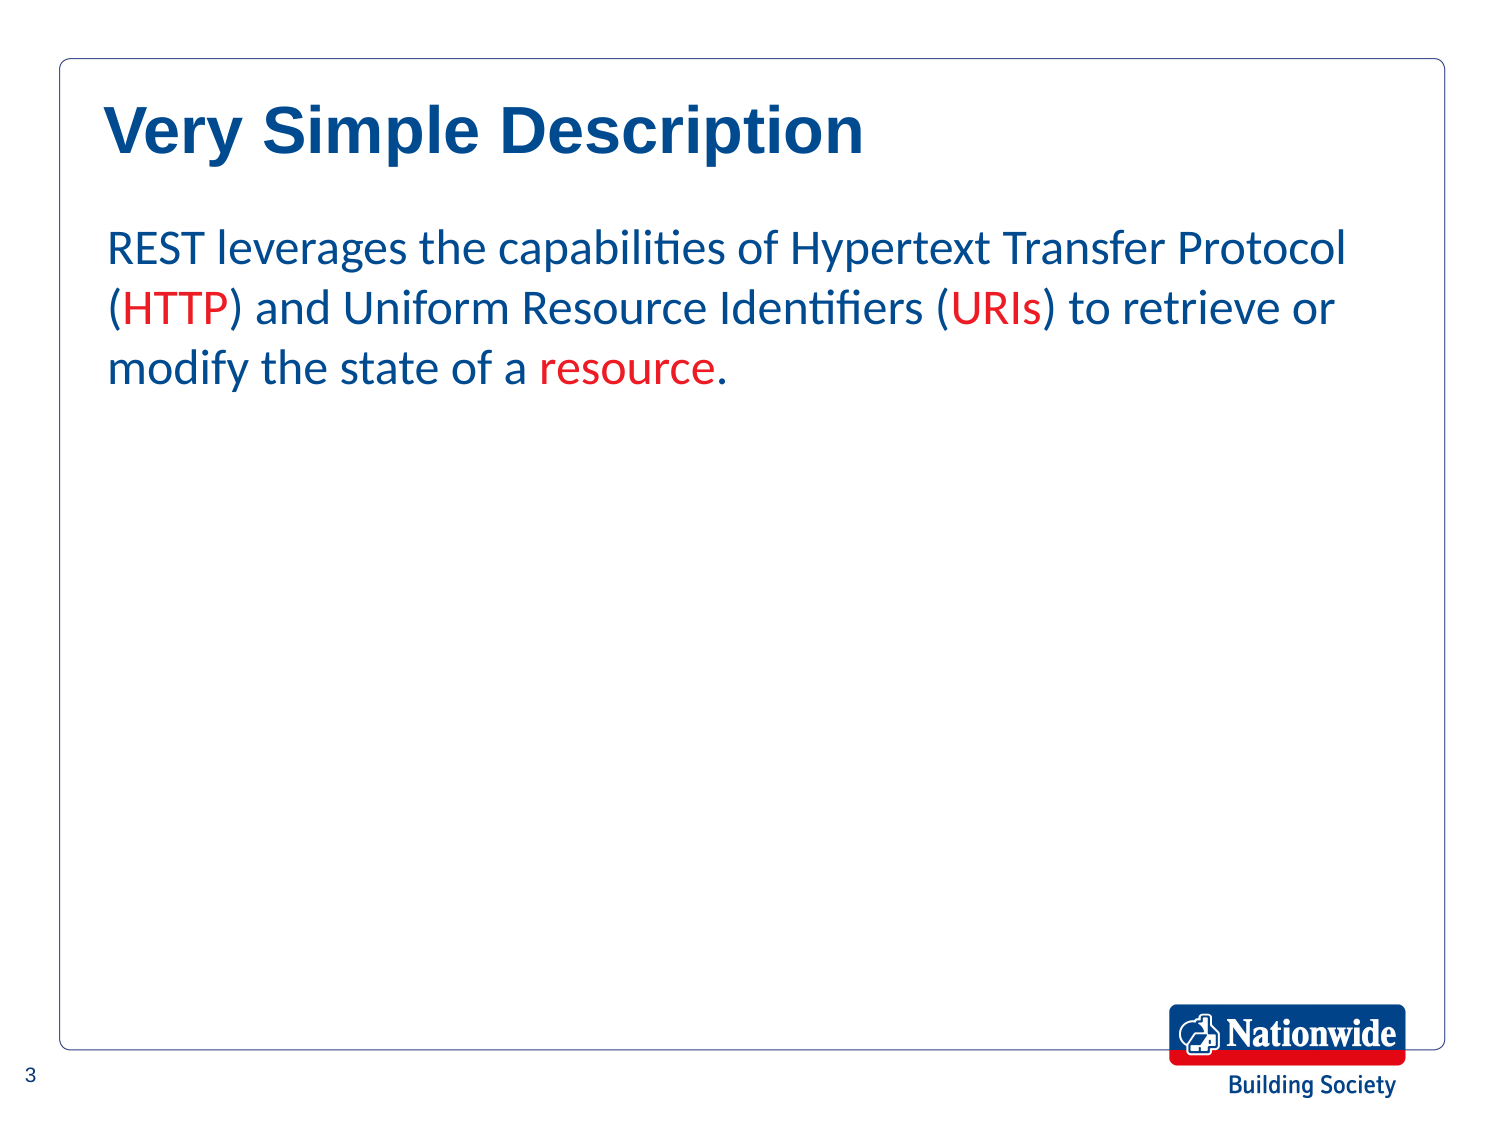

Very Simple Description
REST leverages the capabilities of Hypertext Transfer Protocol (HTTP) and Uniform Resource Identifiers (URIs) to retrieve or modify the state of a resource.